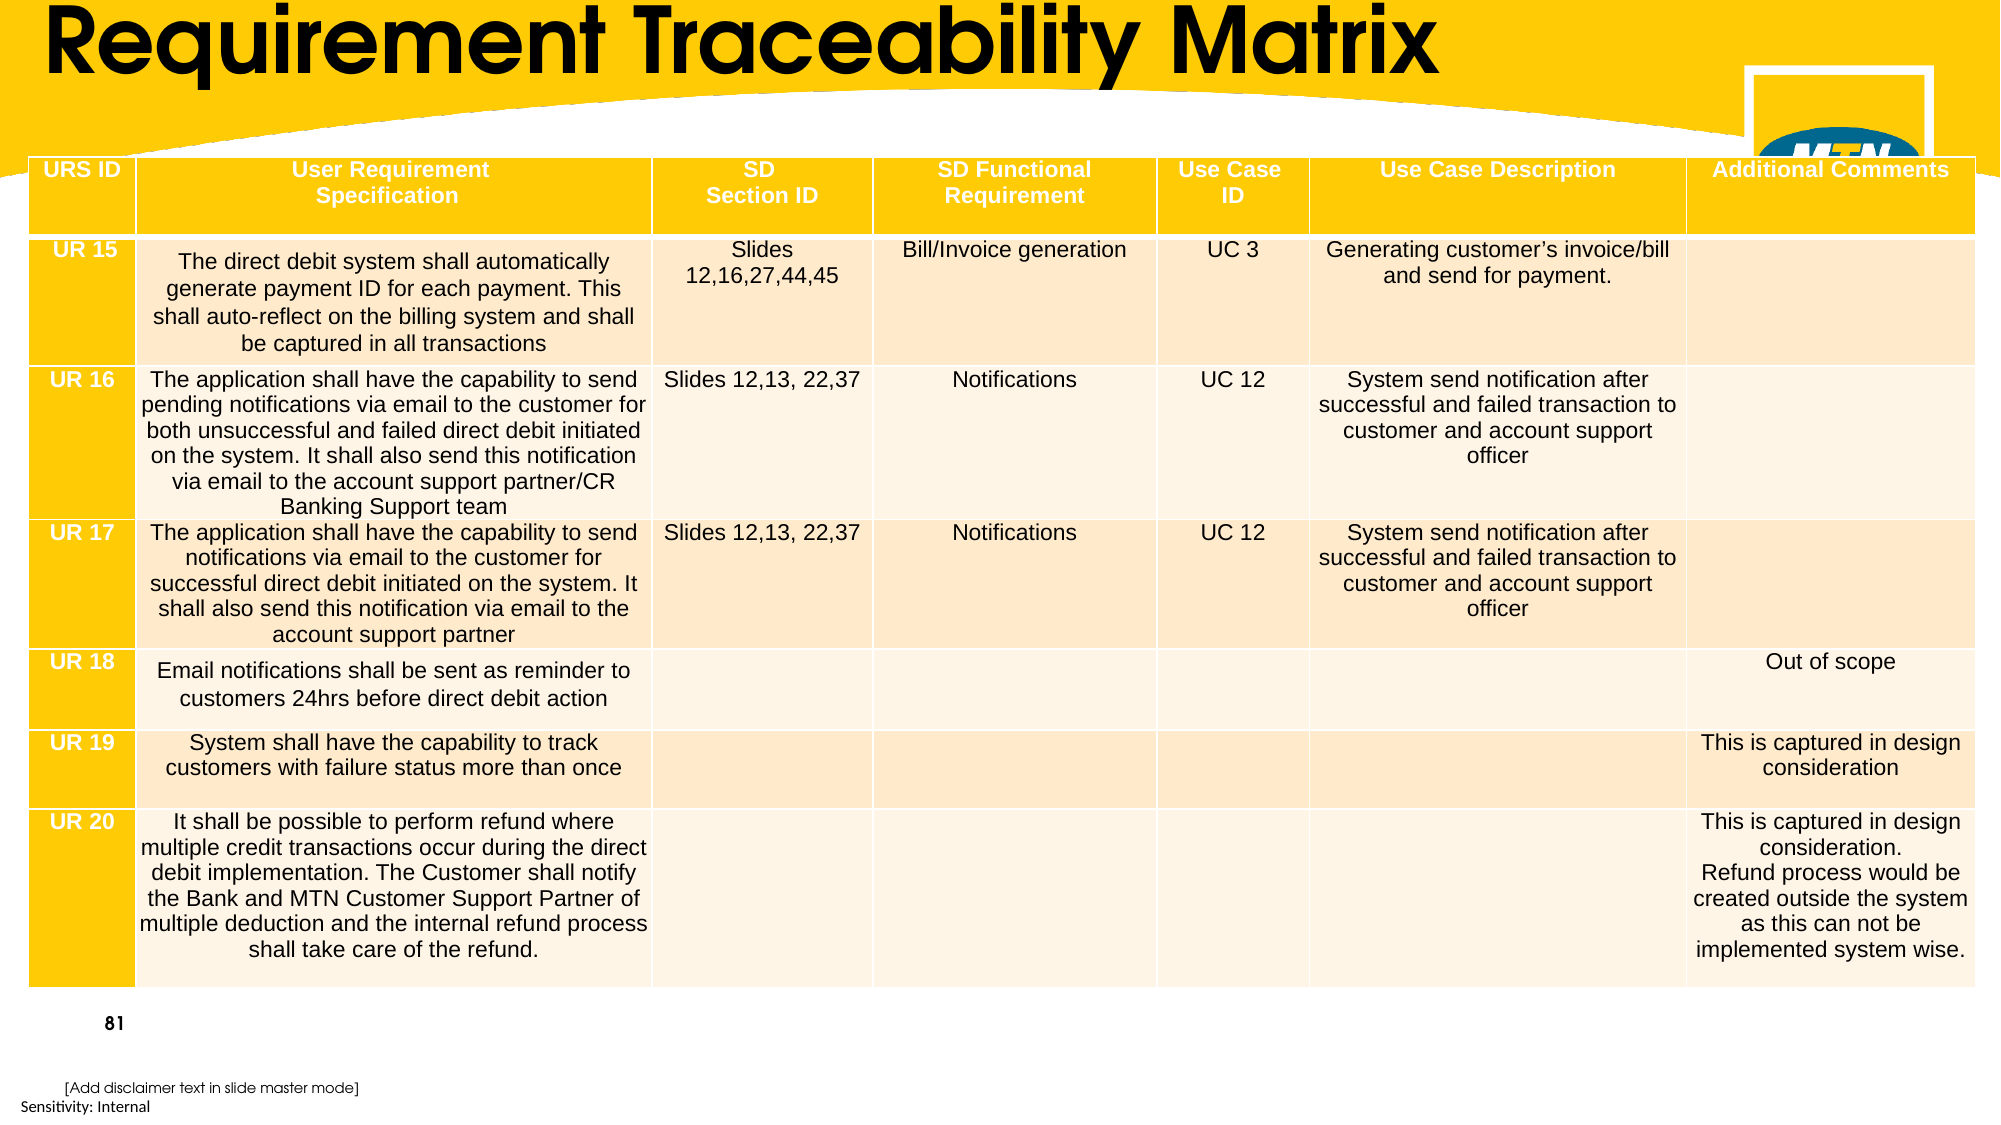

Requirement Traceability Matrix
| URS ID | User Requirement Specification | SD Section ID | SD Functional Requirement | Use Case ID | Use Case Description | Additional Comments |
| --- | --- | --- | --- | --- | --- | --- |
| UR 15 | The direct debit system shall automatically generate payment ID for each payment. This shall auto-reflect on the billing system and shall be captured in all transactions | Slides 12,16,27,44,45 | Bill/Invoice generation | UC 3 | Generating customer’s invoice/bill and send for payment. |  |
| UR 16 | The application shall have the capability to send pending notifications via email to the customer for both unsuccessful and failed direct debit initiated on the system. It shall also send this notification via email to the account support partner/CR Banking Support team | Slides 12,13, 22,37 | Notifications | UC 12 | System send notification after successful and failed transaction to customer and account support officer |  |
| UR 17 | The application shall have the capability to send notifications via email to the customer for successful direct debit initiated on the system. It shall also send this notification via email to the account support partner | Slides 12,13, 22,37 | Notifications | UC 12 | System send notification after successful and failed transaction to customer and account support officer |  |
| UR 18 | Email notifications shall be sent as reminder to customers 24hrs before direct debit action |  |  |  |  | Out of scope |
| UR 19 | System shall have the capability to track customers with failure status more than once |  |  |  |  | This is captured in design consideration |
| UR 20 | It shall be possible to perform refund where multiple credit transactions occur during the direct debit implementation. The Customer shall notify the Bank and MTN Customer Support Partner of multiple deduction and the internal refund process shall take care of the refund. |  |  |  |  | This is captured in design consideration. Refund process would be created outside the system as this can not be implemented system wise. |